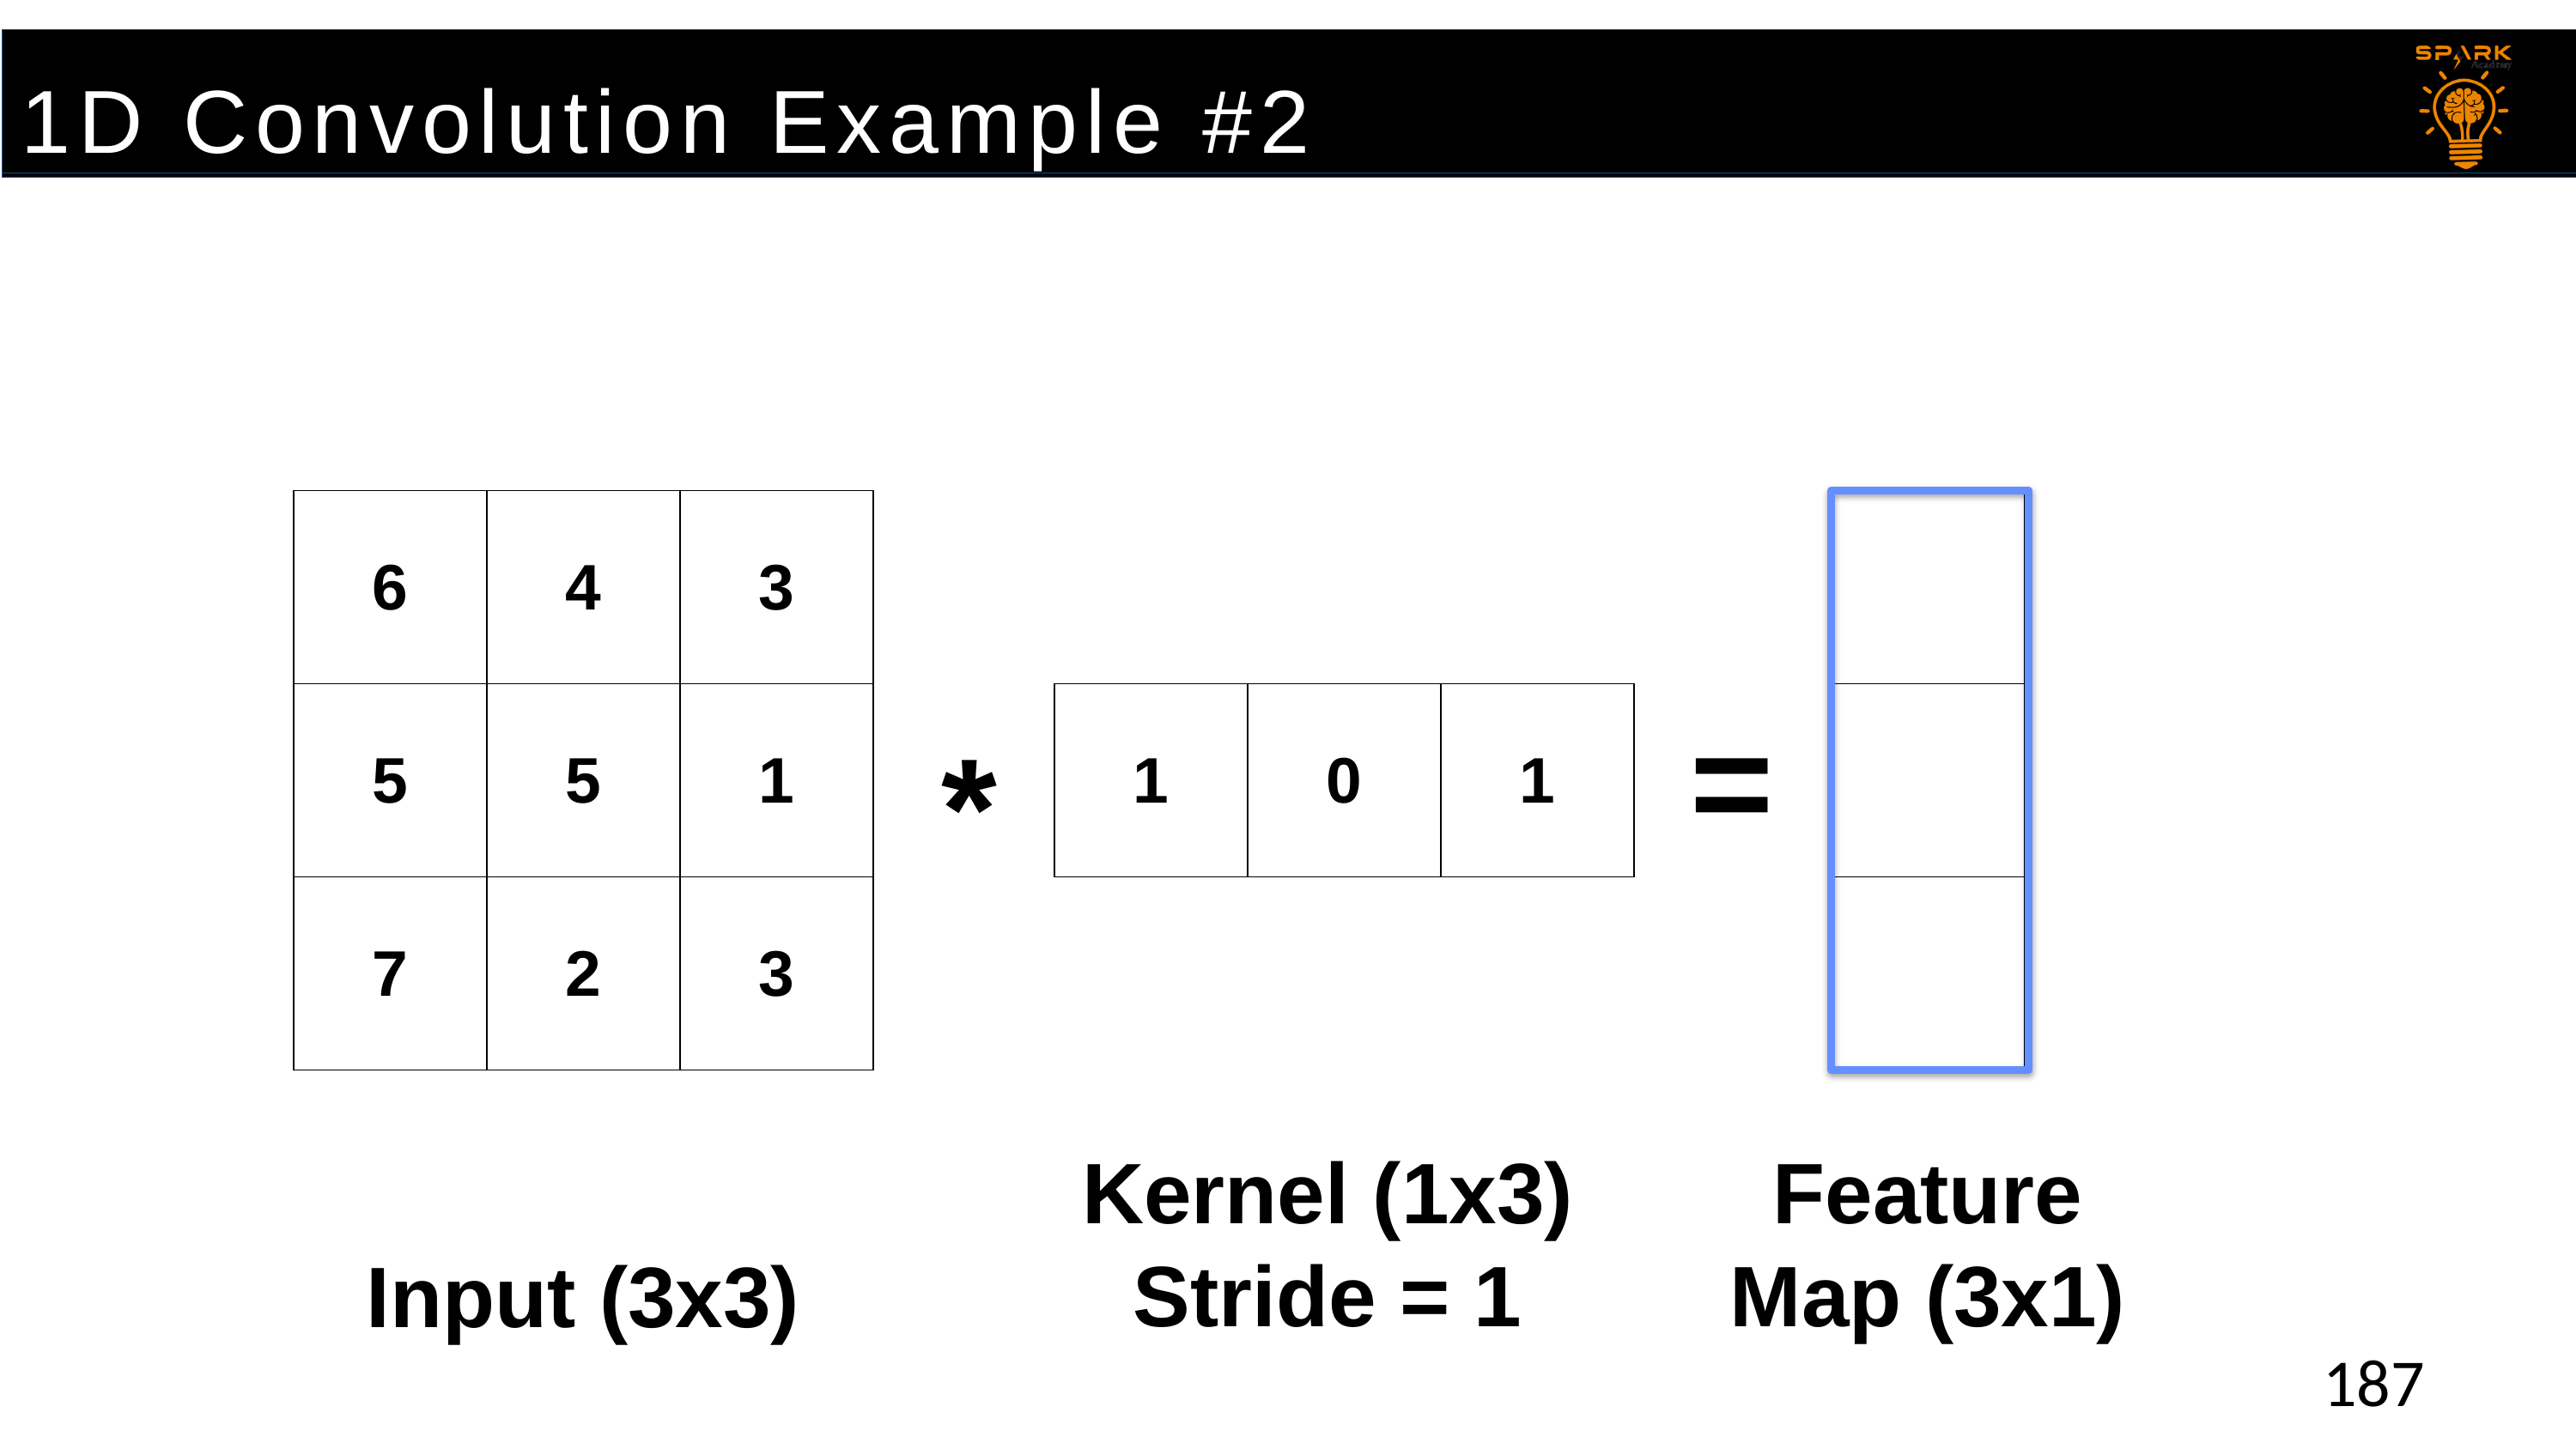

1D Convolution Example #2
# 1D Convolution Example #2

| 6 | 4 | 3 |
| --- | --- | --- |
| 5 | 5 | 1 |
| 7 | 2 | 3 |
|  |
| --- |
|  |
|  |

| 1 | 0 | 1 |
| --- | --- | --- |
=
*
Kernel (1x3)
Stride = 1
Feature
Map (3x1)
Input (3x3)
187
187